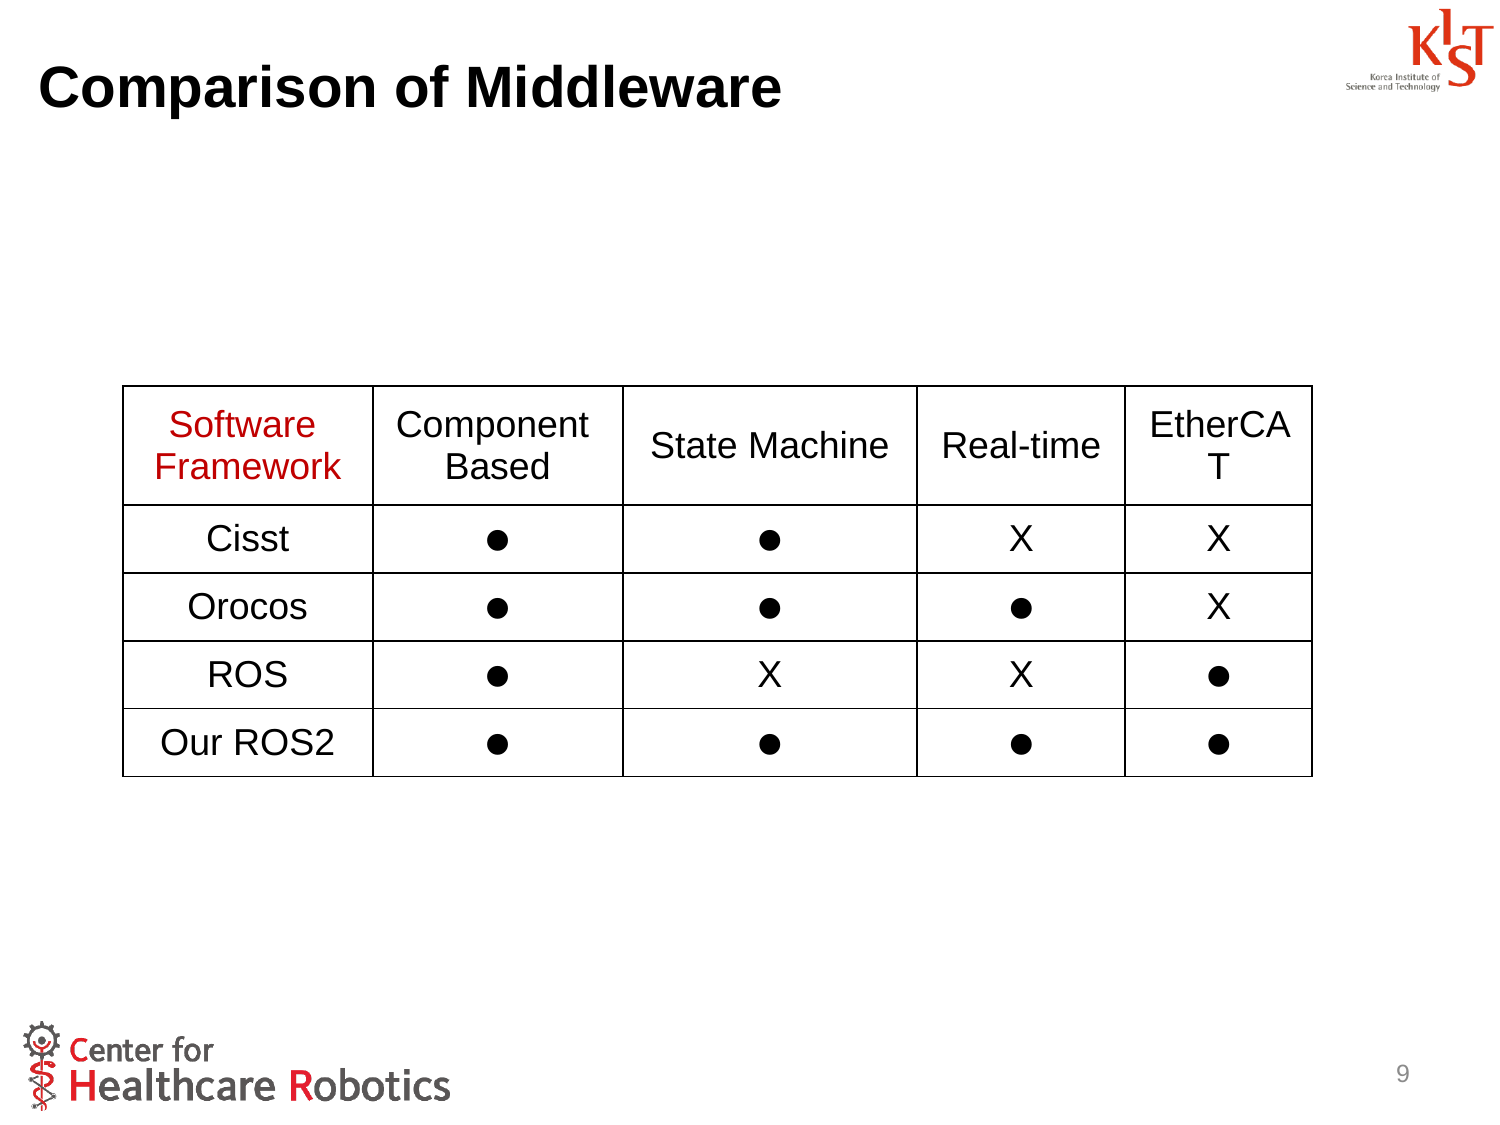

# Comparison of Middleware
| Software Framework | Component Based | State Machine | Real-time | EtherCAT |
| --- | --- | --- | --- | --- |
| Cisst | ⚫ | ⚫ | X | X |
| Orocos | ⚫ | ⚫ | ⚫ | X |
| ROS | ⚫ | X | X | ⚫ |
| Our ROS2 | ⚫ | ⚫ | ⚫ | ⚫ |
9